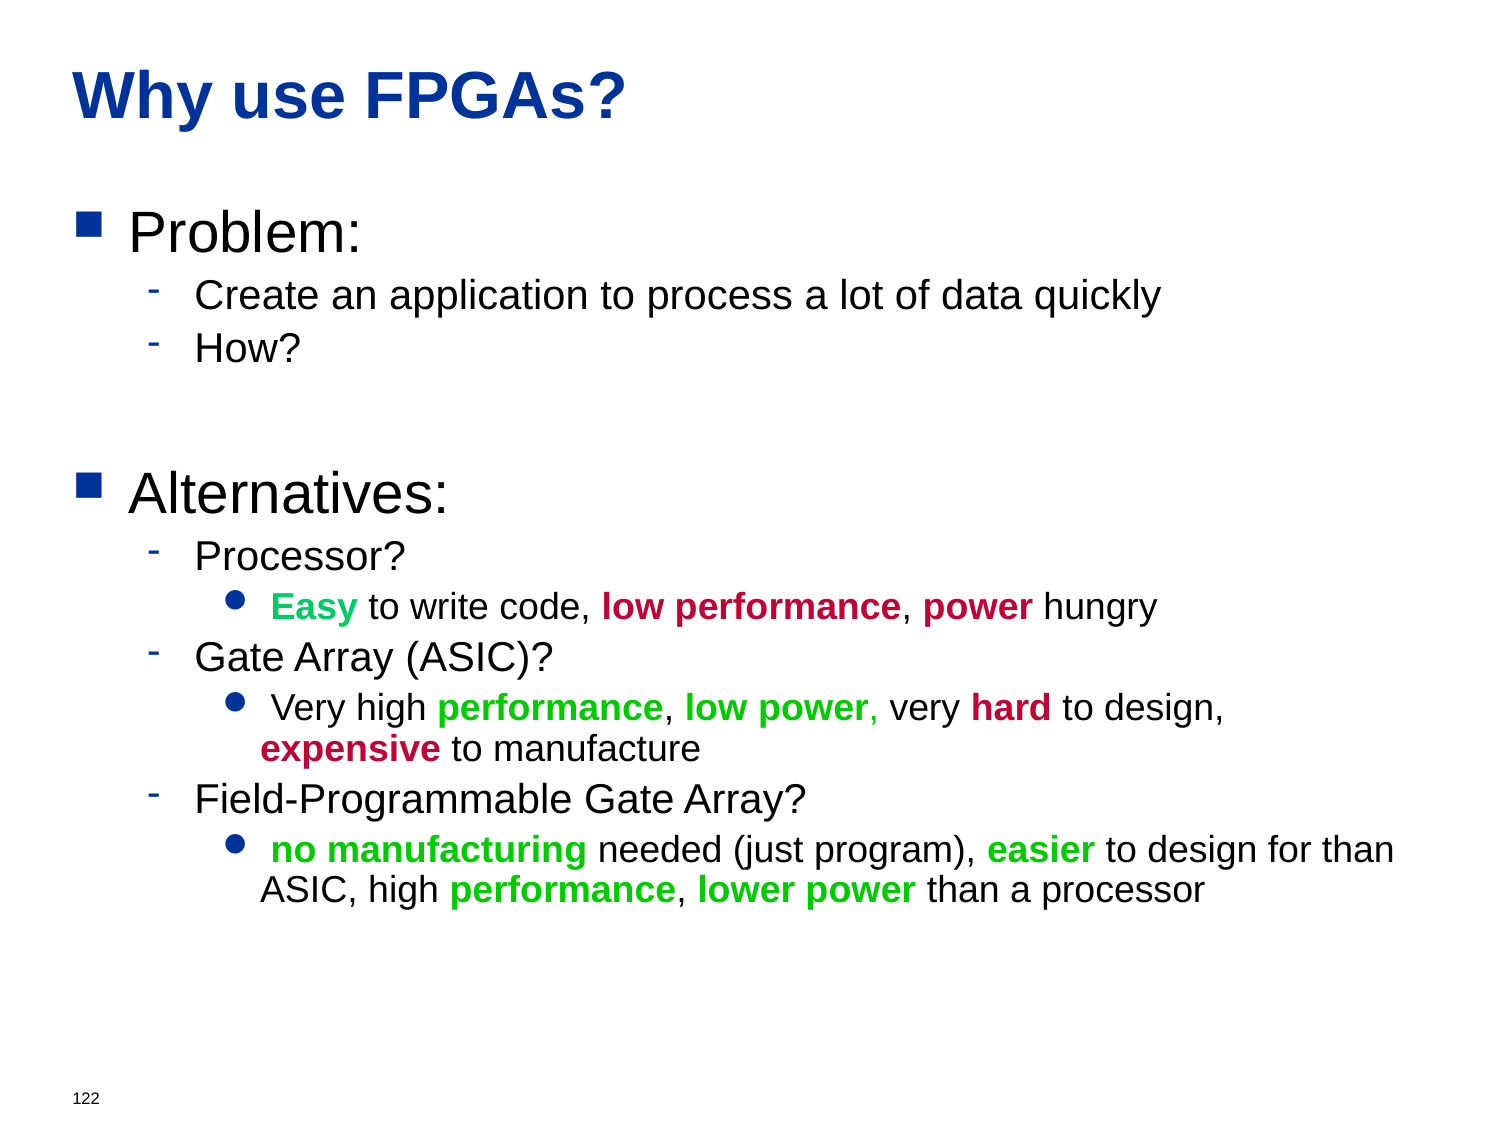

Why use FPGAs?
Problem:
Create an application to process a lot of data quickly
How?

Alternatives:
Processor?
 Easy to write code, low performance, power hungry
Gate Array (ASIC)?
 Very high performance, low power, very hard to design, expensive to manufacture
Field-Programmable Gate Array?
 no manufacturing needed (just program), easier to design for than ASIC, high performance, lower power than a processor
122